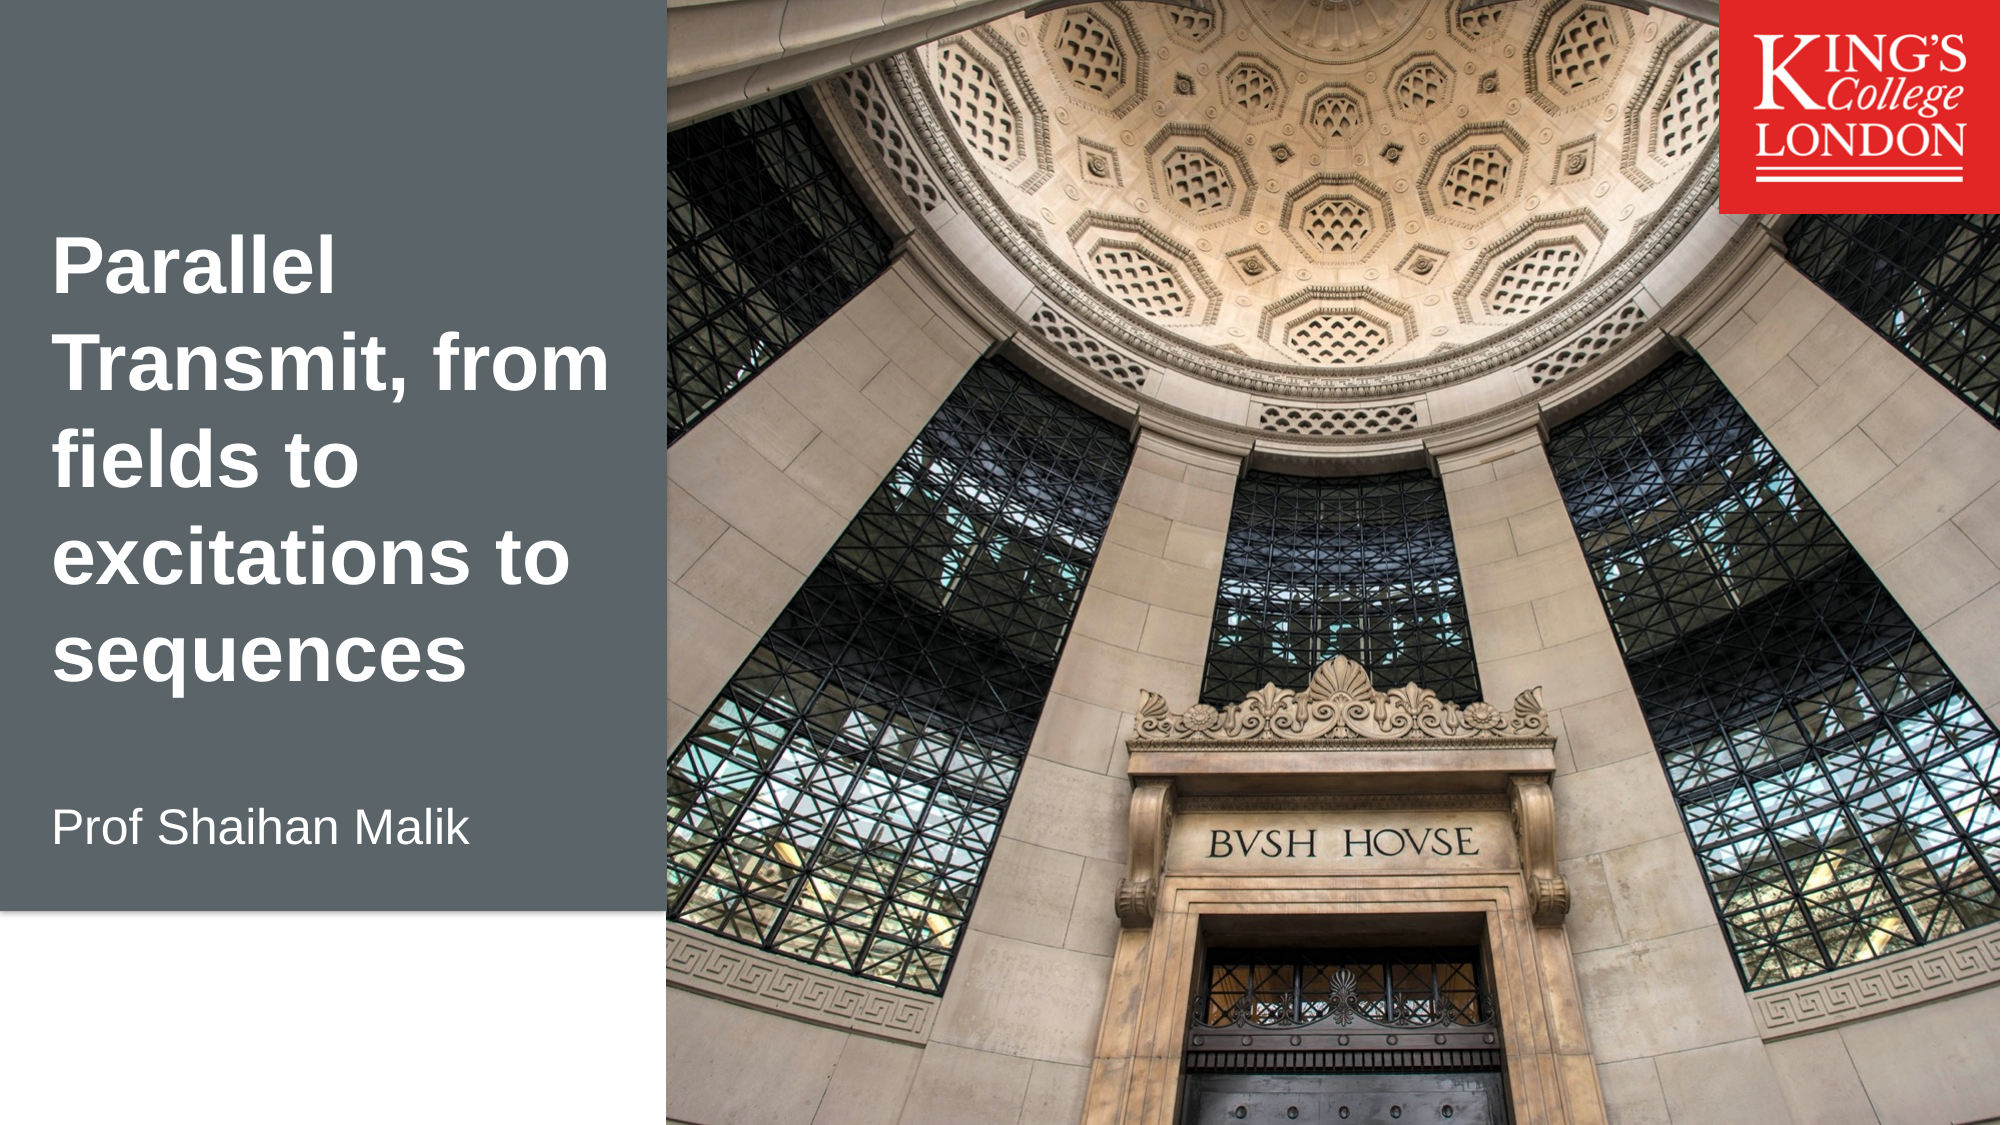

# Parallel Transmit, from fields to excitations to sequences
Prof Shaihan Malik